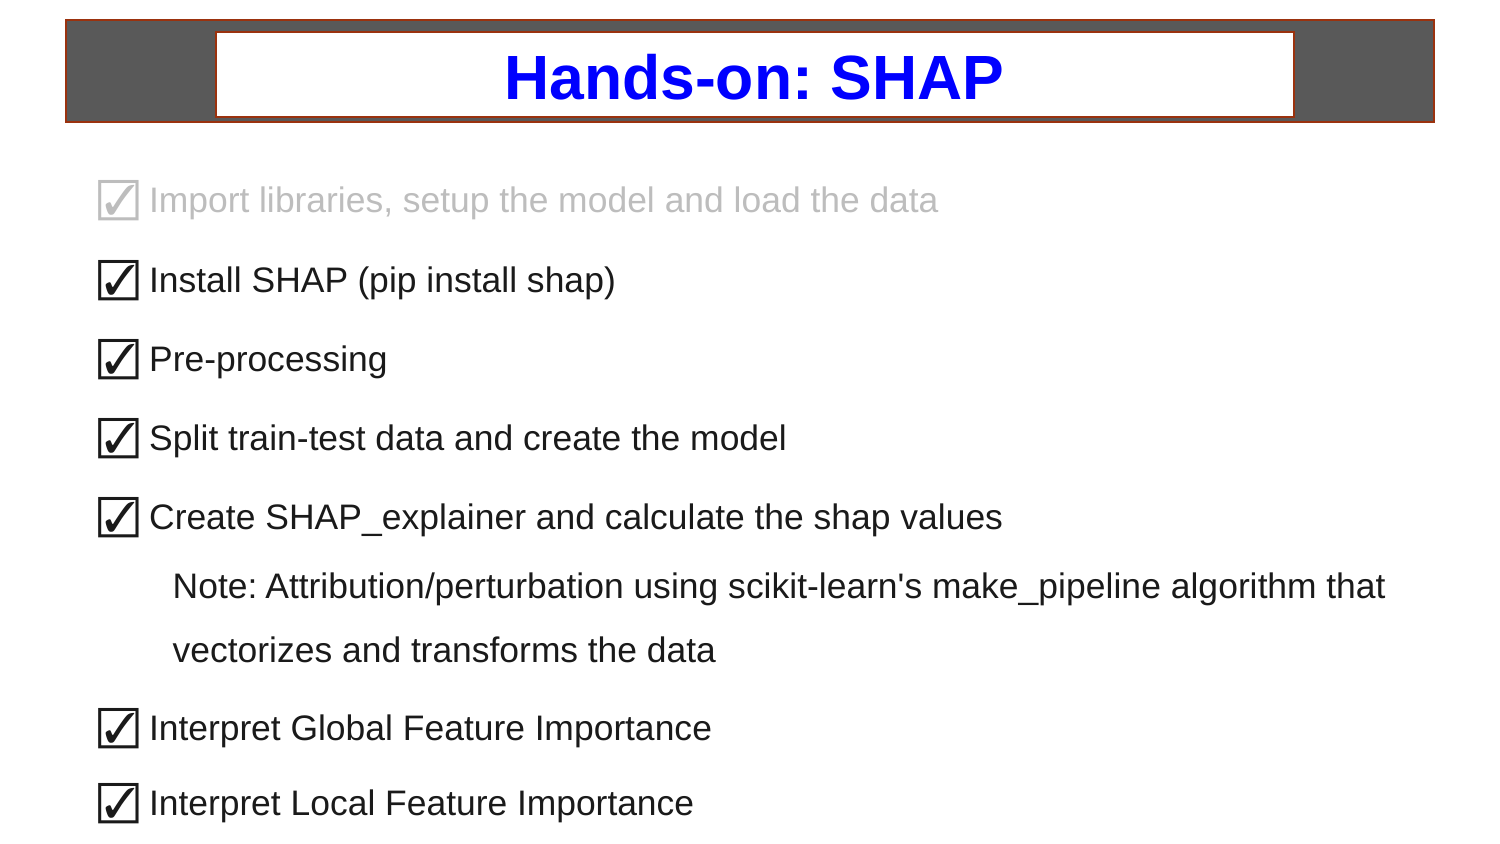

Hands-on: SHAP
☑ Import libraries, setup the model and load the data
☑ Install SHAP (pip install shap)
☑ Pre-processing
☑ Split train-test data and create the model
☑ Create SHAP_explainer and calculate the shap values
Note: Attribution/perturbation using scikit-learn's make_pipeline algorithm that vectorizes and transforms the data
☑ Interpret Global Feature Importance
☑ Interpret Local Feature Importance